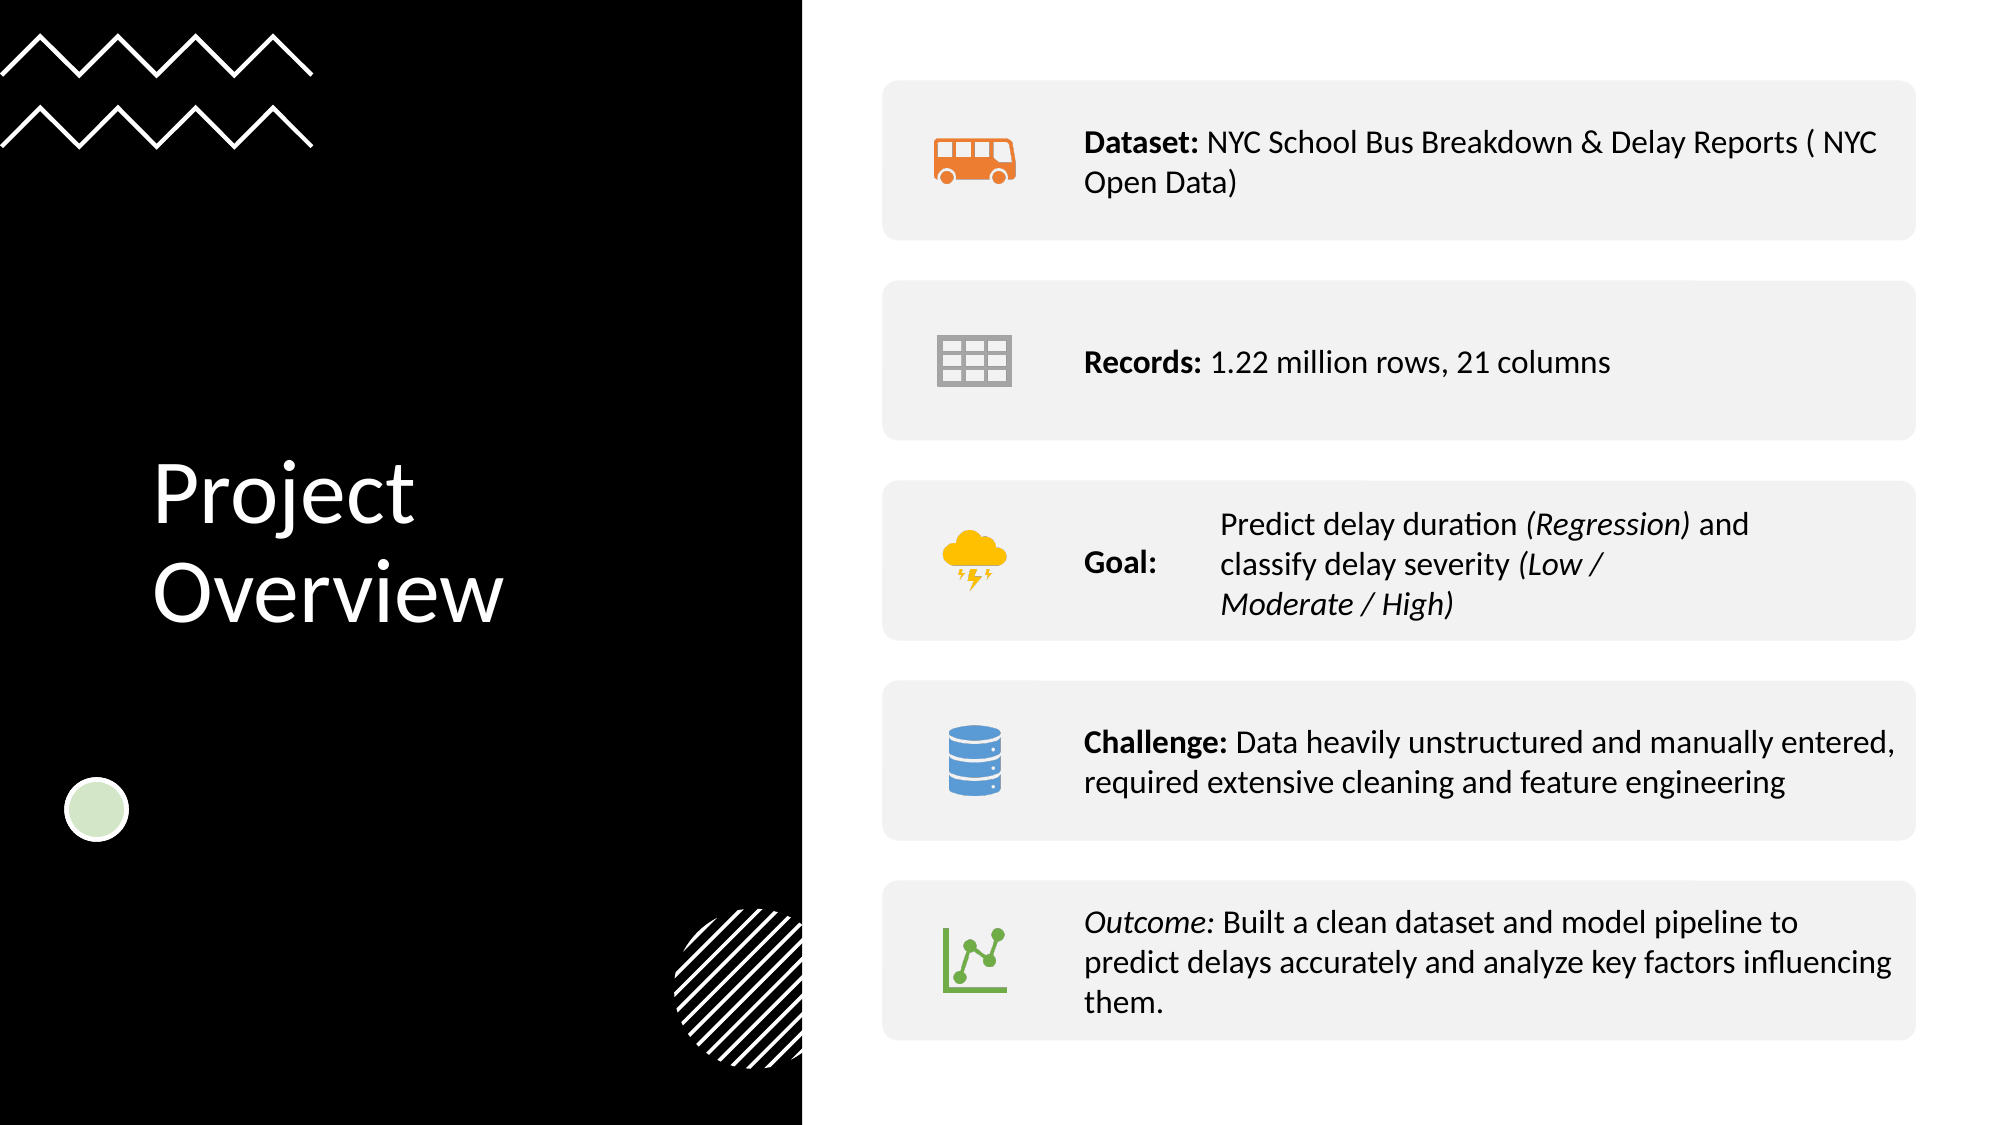

Dataset: NYC School Bus Breakdown & Delay Reports ( NYC Open Data)
Records: 1.22 million rows, 21 columns
Goal:
Predict delay duration (Regression) and classify delay severity (Low / Moderate / High)
Challenge: Data heavily unstructured and manually entered, required extensive cleaning and feature engineering
Outcome: Built a clean dataset and model pipeline to predict delays accurately and analyze key factors influencing them.
# Project Overview